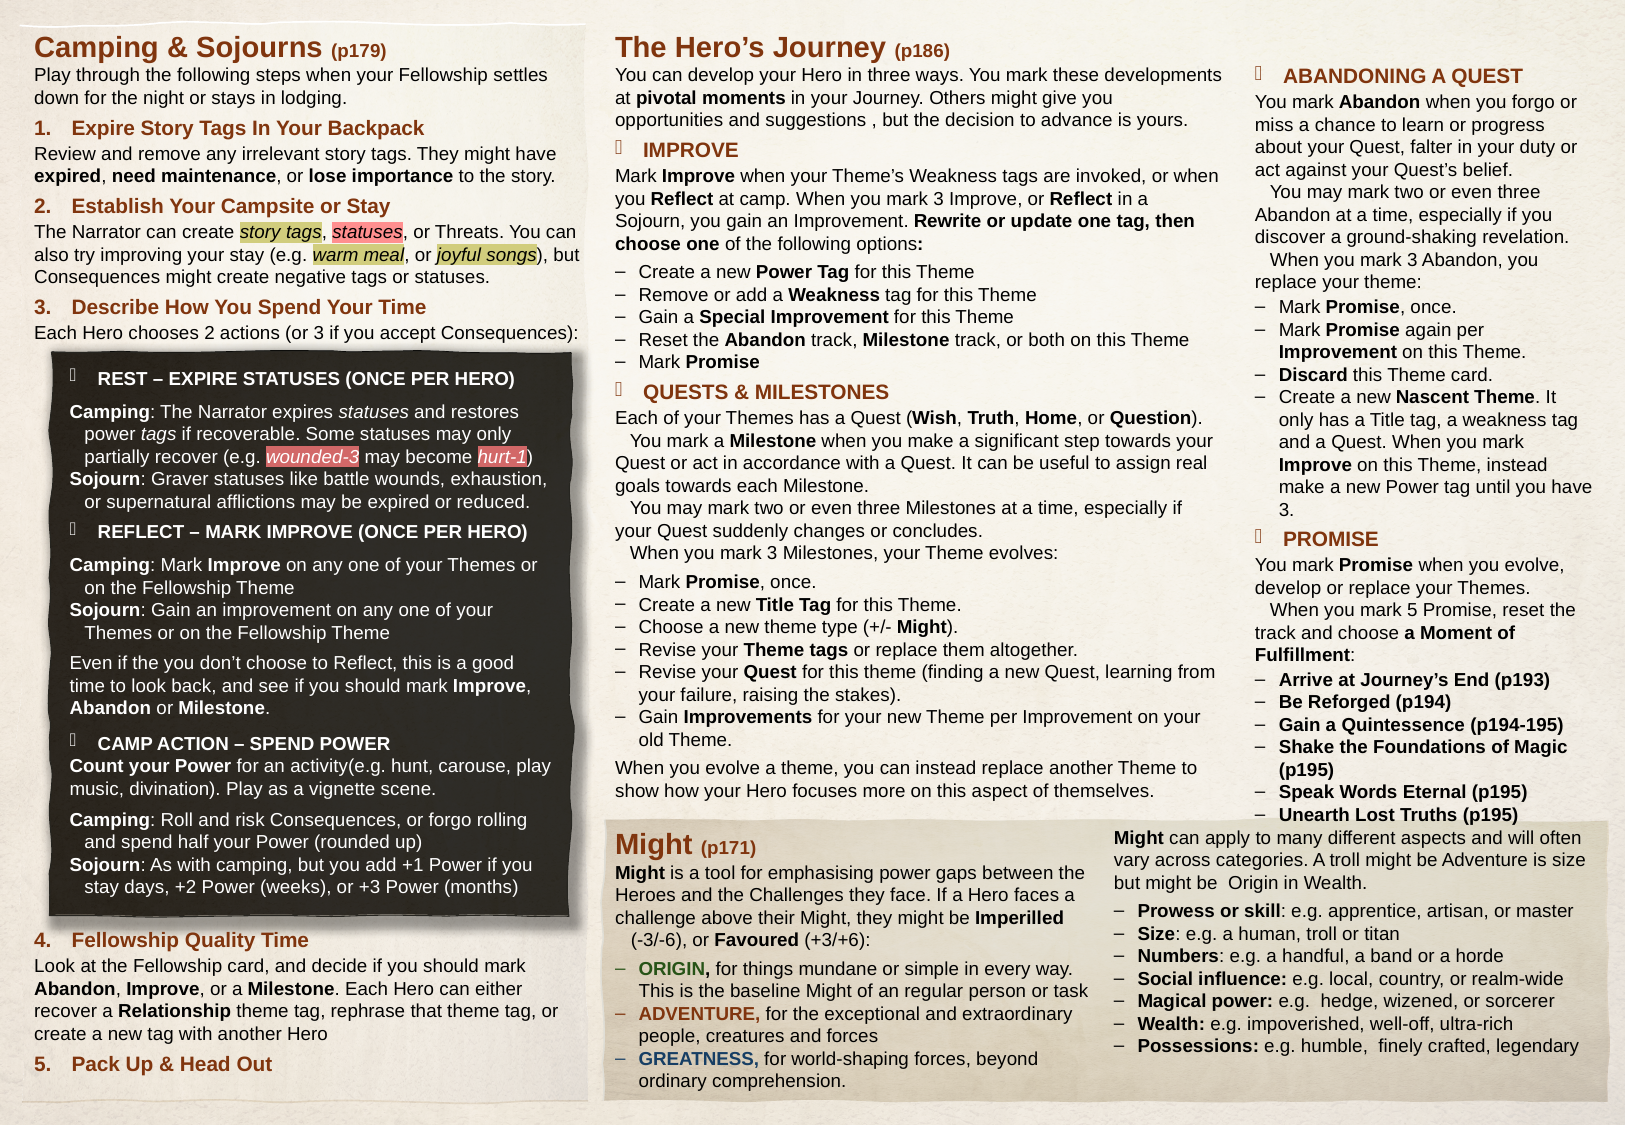

Camping & Sojourns (p179)
Play through the following steps when your Fellowship settles down for the night or stays in lodging.
Expire Story Tags In Your Backpack
Review and remove any irrelevant story tags. They might have expired, need maintenance, or lose importance to the story.
Establish Your Campsite or Stay
The Narrator can create story tags, statuses, or Threats. You can also try improving your stay (e.g. warm meal, or joyful songs), but Consequences might create negative tags or statuses.
Describe How You Spend Your Time
Each Hero chooses 2 actions (or 3 if you accept Consequences):

Fellowship Quality Time
Look at the Fellowship card, and decide if you should mark Abandon, Improve, or a Milestone. Each Hero can either recover a Relationship theme tag, rephrase that theme tag, or create a new tag with another Hero
Pack Up & Head Out
The Hero’s Journey (p186)
You can develop your Hero in three ways. You mark these developments at pivotal moments in your Journey. Others might give you opportunities and suggestions , but the decision to advance is yours.
IMPROVE
Mark Improve when your Theme’s Weakness tags are invoked, or when you Reflect at camp. When you mark 3 Improve, or Reflect in a Sojourn, you gain an Improvement. Rewrite or update one tag, then choose one of the following options:
Create a new Power Tag for this Theme
Remove or add a Weakness tag for this Theme
Gain a Special Improvement for this Theme
Reset the Abandon track, Milestone track, or both on this Theme
Mark Promise
QUESTS & MILESTONES
Each of your Themes has a Quest (Wish, Truth, Home, or Question).
You mark a Milestone when you make a significant step towards your Quest or act in accordance with a Quest. It can be useful to assign real goals towards each Milestone.
You may mark two or even three Milestones at a time, especially if your Quest suddenly changes or concludes.
When you mark 3 Milestones, your Theme evolves:
Mark Promise, once.
Create a new Title Tag for this Theme.
Choose a new theme type (+/- Might).
Revise your Theme tags or replace them altogether.
Revise your Quest for this theme (finding a new Quest, learning from your failure, raising the stakes).
Gain Improvements for your new Theme per Improvement on your old Theme.
When you evolve a theme, you can instead replace another Theme to show how your Hero focuses more on this aspect of themselves.

ABANDONING A QUEST
You mark Abandon when you forgo or miss a chance to learn or progress about your Quest, falter in your duty or act against your Quest’s belief.
You may mark two or even three Abandon at a time, especially if you discover a ground-shaking revelation.
When you mark 3 Abandon, you replace your theme:
Mark Promise, once.
Mark Promise again per Improvement on this Theme.
Discard this Theme card.
Create a new Nascent Theme. It only has a Title tag, a weakness tag and a Quest. When you mark Improve on this Theme, instead make a new Power tag until you have 3.
PROMISE
You mark Promise when you evolve, develop or replace your Themes.
When you mark 5 Promise, reset the track and choose a Moment of Fulfillment:
Arrive at Journey’s End (p193)
Be Reforged (p194)
Gain a Quintessence (p194-195)
Shake the Foundations of Magic (p195)
Speak Words Eternal (p195)
Unearth Lost Truths (p195)

REST – EXPIRE STATUSES (ONCE PER HERO)
Camping: The Narrator expires statuses and restores power tags if recoverable. Some statuses may only partially recover (e.g. wounded-3 may become hurt-1)
Sojourn: Graver statuses like battle wounds, exhaustion, or supernatural afflictions may be expired or reduced.
REFLECT – MARK IMPROVE (ONCE PER HERO)
Camping: Mark Improve on any one of your Themes or on the Fellowship Theme
Sojourn: Gain an improvement on any one of your Themes or on the Fellowship Theme
Even if the you don’t choose to Reflect, this is a good time to look back, and see if you should mark Improve, Abandon or Milestone.
CAMP ACTION – SPEND POWER
Count your Power for an activity(e.g. hunt, carouse, play music, divination). Play as a vignette scene.
Camping: Roll and risk Consequences, or forgo rolling and spend half your Power (rounded up)
Sojourn: As with camping, but you add +1 Power if you stay days, +2 Power (weeks), or +3 Power (months)

Might (p171)
Might is a tool for emphasising power gaps between the Heroes and the Challenges they face. If a Hero faces a challenge above their Might, they might be Imperilled          (-3/-6), or Favoured (+3/+6):
ORIGIN, for things mundane or simple in every way. This is the baseline Might of an regular person or task
ADVENTURE, for the exceptional and extraordinary people, creatures and forces
GREATNESS, for world-shaping forces, beyond ordinary comprehension.

Might can apply to many different aspects and will often vary across categories. A troll might be Adventure is size but might be  Origin in Wealth.
Prowess or skill: e.g. apprentice, artisan, or master
Size: e.g. a human, troll or titan
Numbers: e.g. a handful, a band or a horde
Social influence: e.g. local, country, or realm-wide
Magical power: e.g.  hedge, wizened, or sorcerer
Wealth: e.g. impoverished, well-off, ultra-rich
Possessions: e.g. humble,  finely crafted, legendary